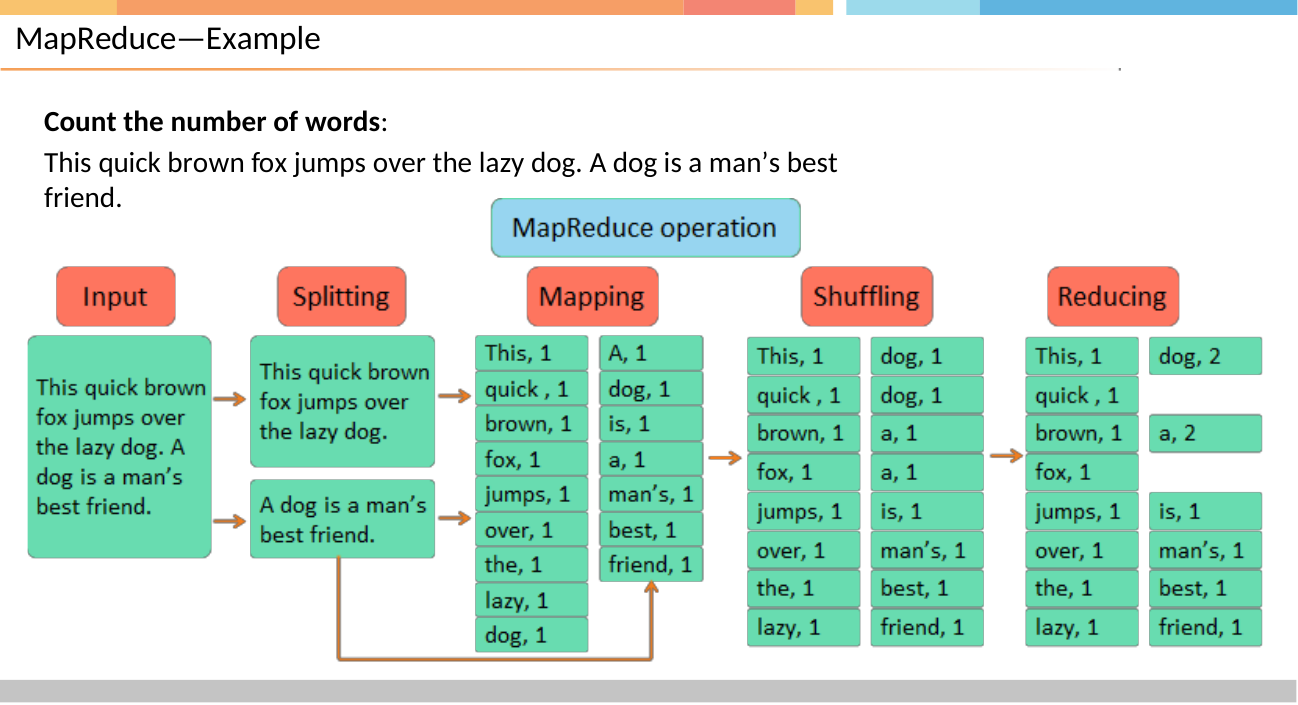

# MapReduce—Example

Count the number of words:
This quick brown fox jumps over the lazy dog. A dog is a man’s best friend.